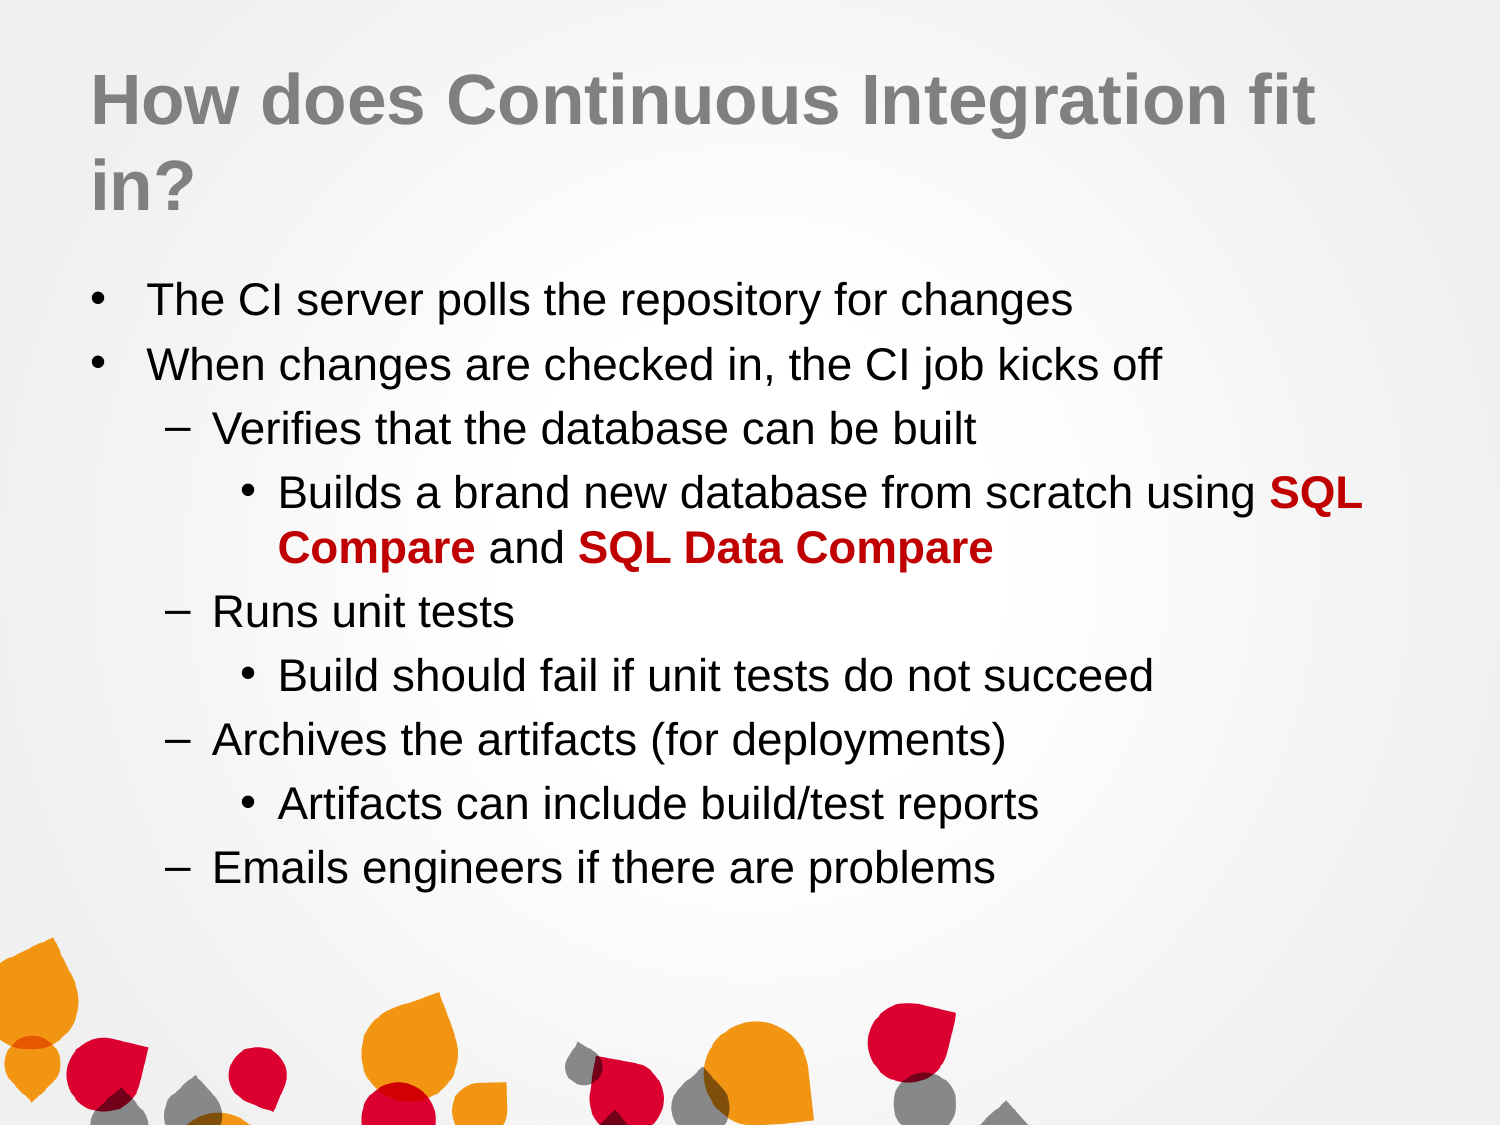

# How does Continuous Integration fit in?
The CI server polls the repository for changes
When changes are checked in, the CI job kicks off
Verifies that the database can be built
Builds a brand new database from scratch using SQL Compare and SQL Data Compare
Runs unit tests
Build should fail if unit tests do not succeed
Archives the artifacts (for deployments)
Artifacts can include build/test reports
Emails engineers if there are problems